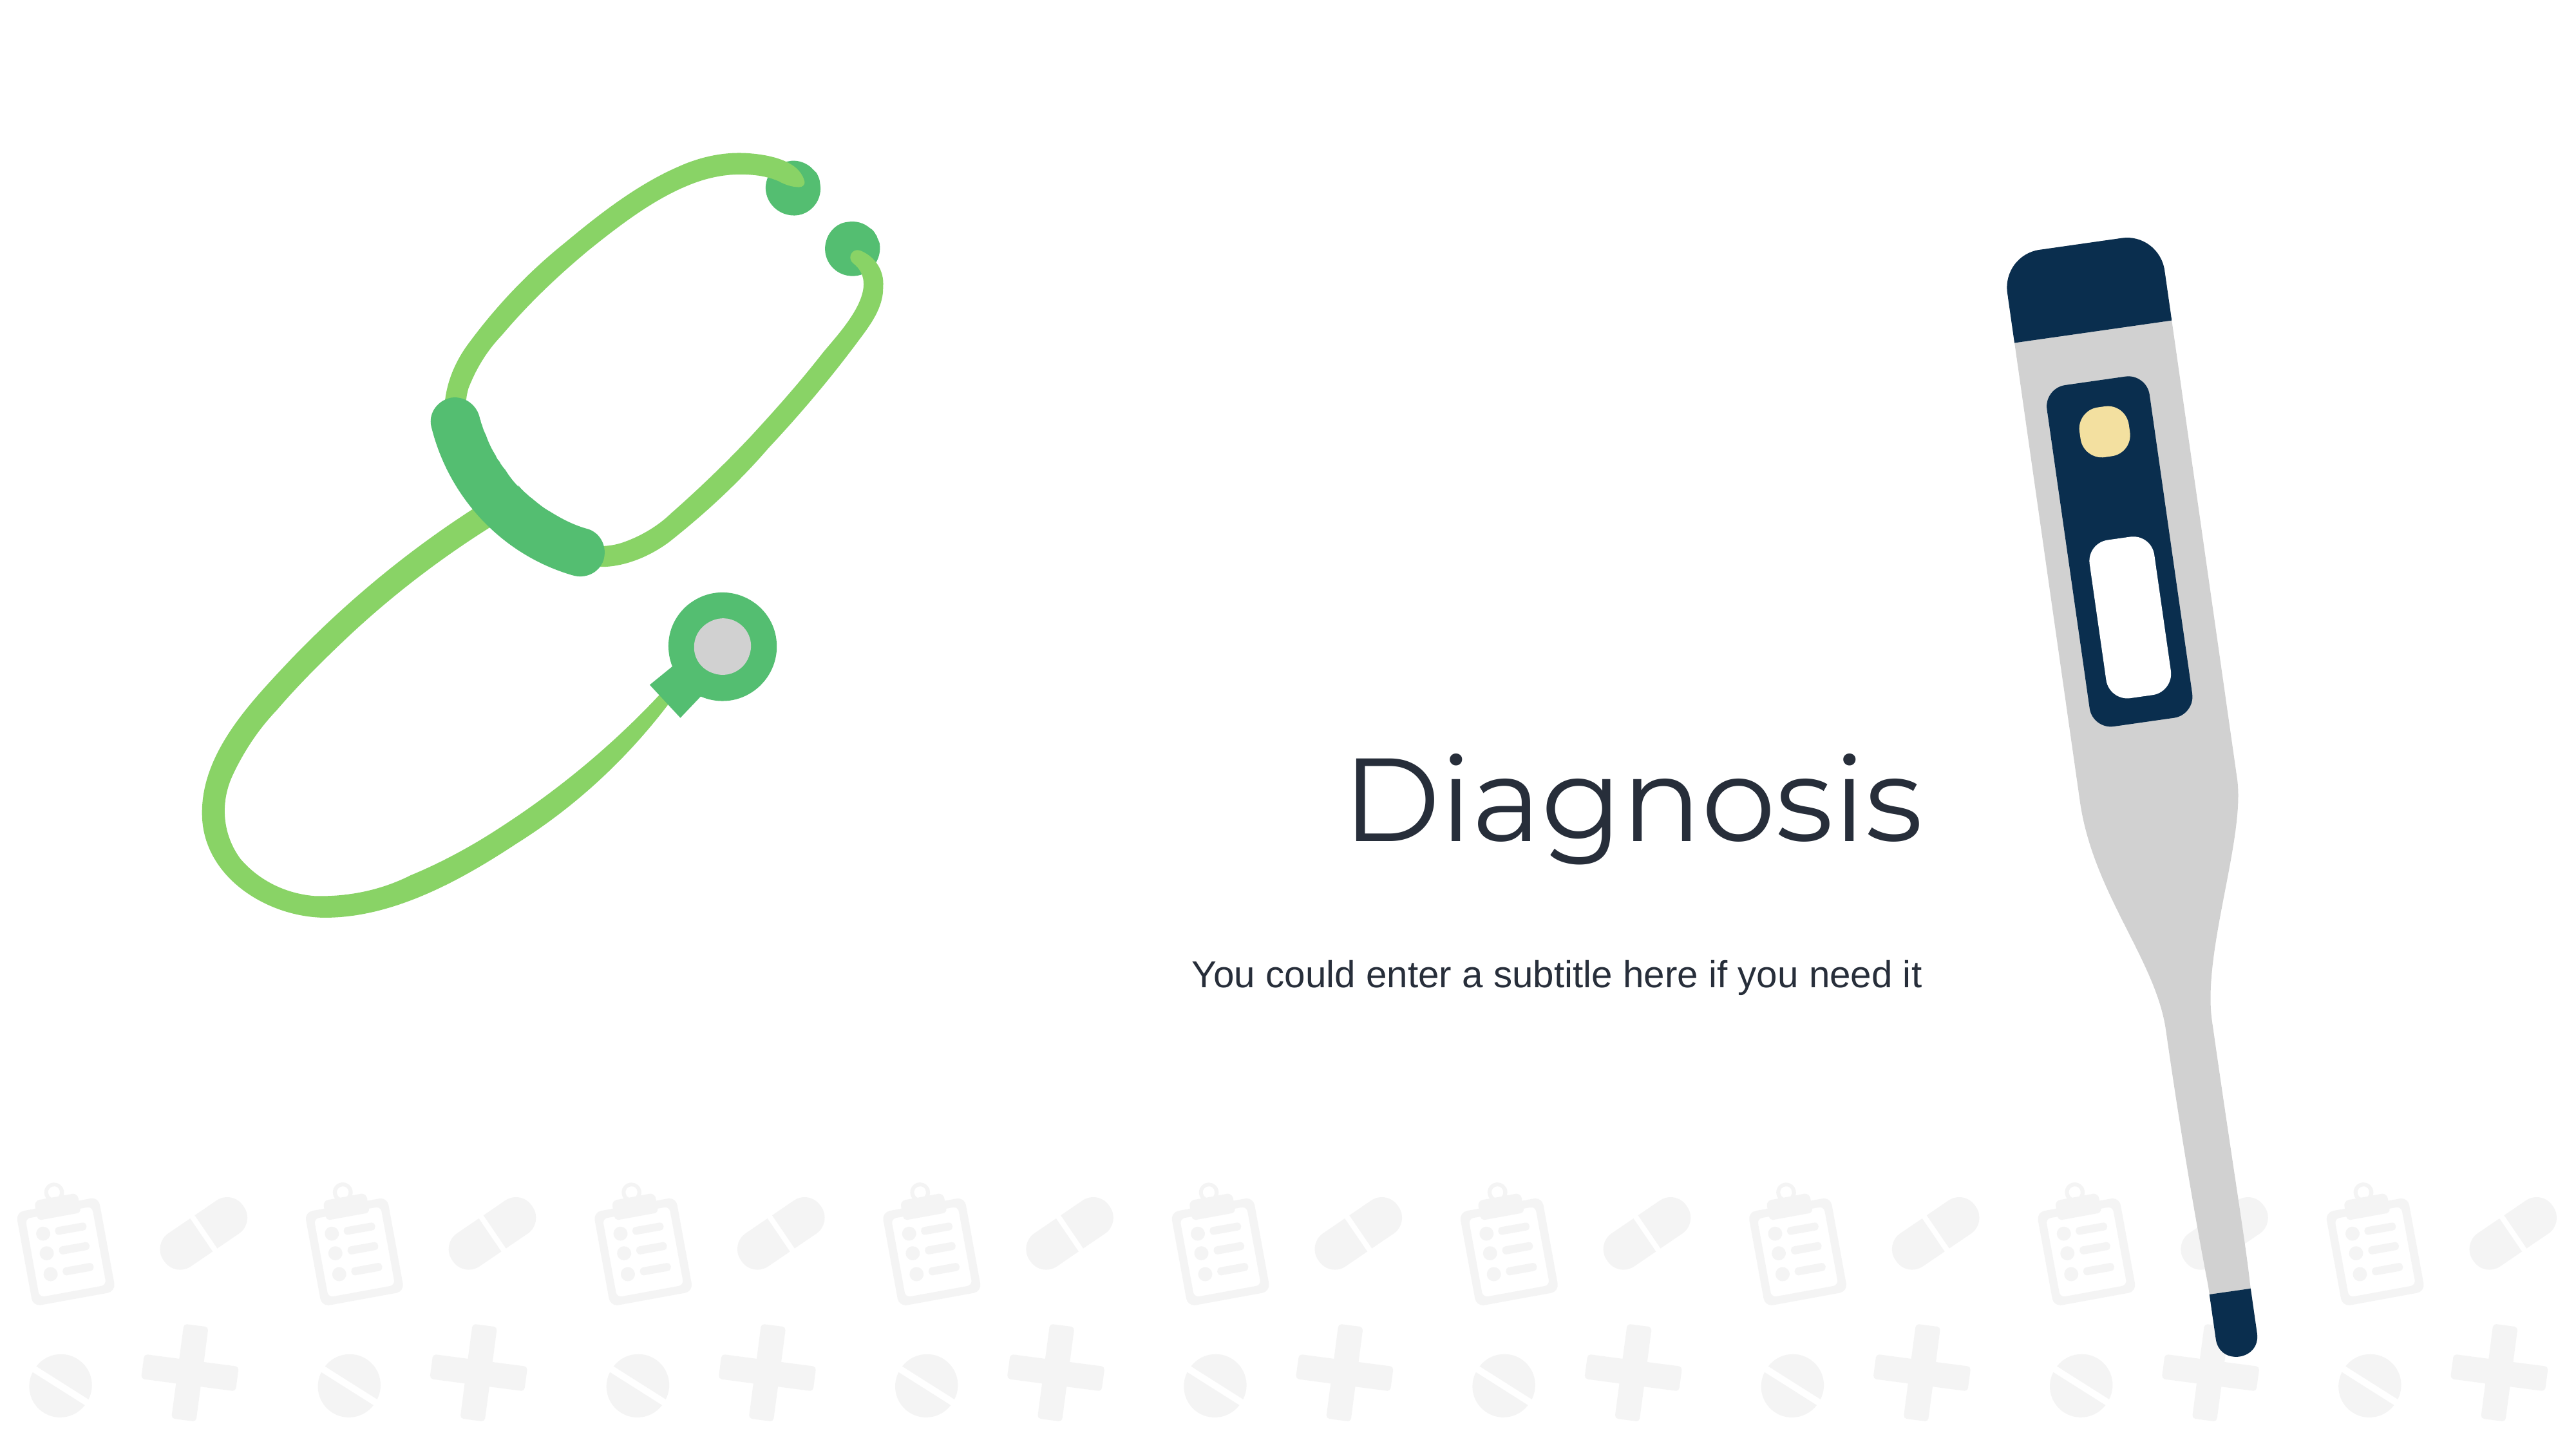

Diagnosis
You could enter a subtitle here if you need it